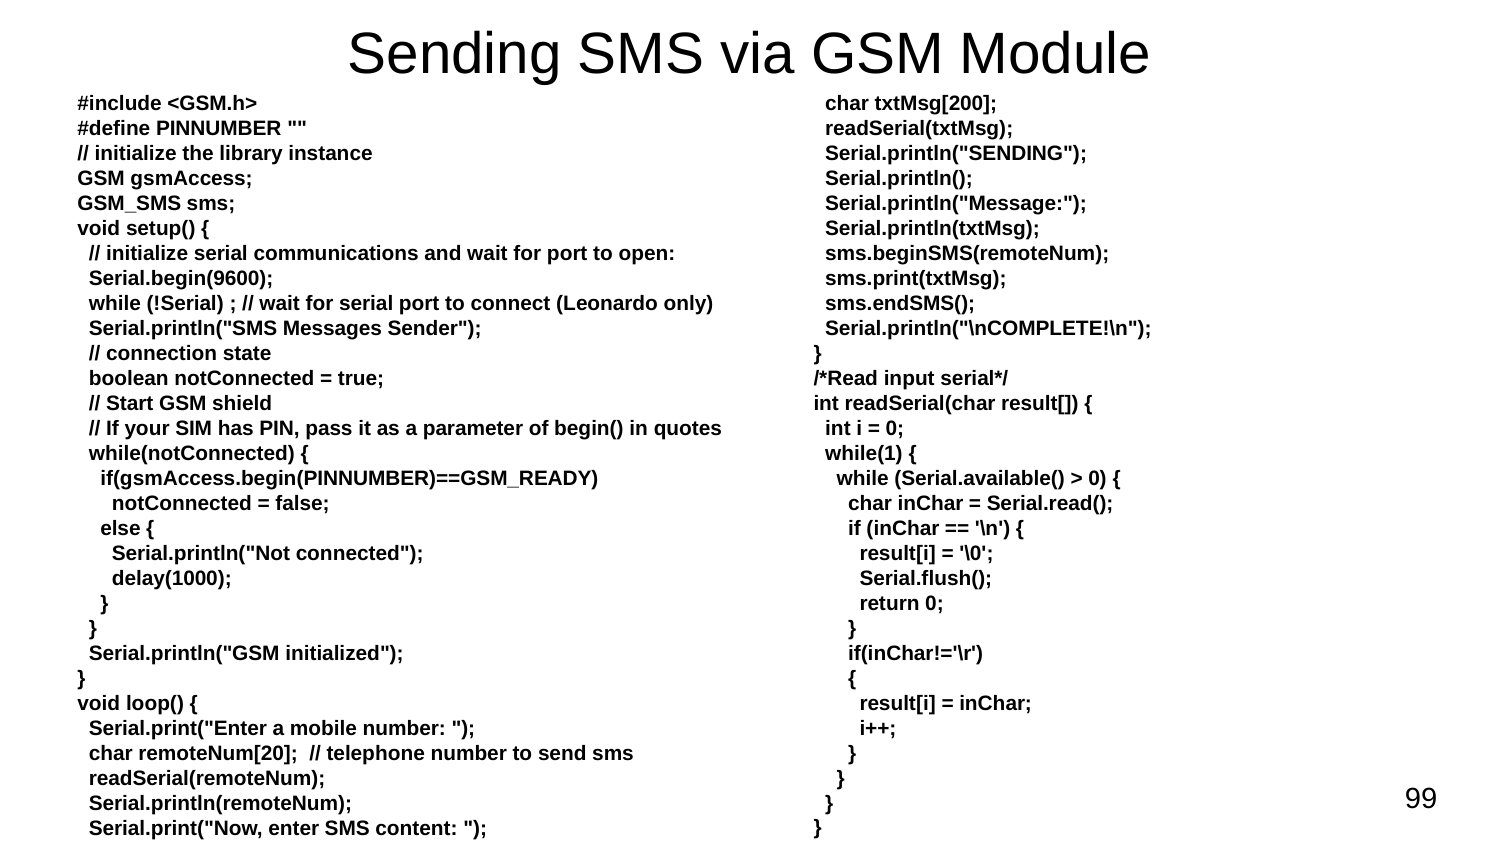

# Sending SMS via GSM Module
#include <GSM.h>
#define PINNUMBER ""
// initialize the library instance
GSM gsmAccess;
GSM_SMS sms;
void setup() {
  // initialize serial communications and wait for port to open:
  Serial.begin(9600);
  while (!Serial) ; // wait for serial port to connect (Leonardo only)
  Serial.println("SMS Messages Sender");
  // connection state
  boolean notConnected = true;
  // Start GSM shield
  // If your SIM has PIN, pass it as a parameter of begin() in quotes
  while(notConnected) {
    if(gsmAccess.begin(PINNUMBER)==GSM_READY)
      notConnected = false;
    else {
      Serial.println("Not connected");
      delay(1000);
    }
  }
  Serial.println("GSM initialized");
}
void loop() {
  Serial.print("Enter a mobile number: ");
  char remoteNum[20];  // telephone number to send sms
  readSerial(remoteNum);
  Serial.println(remoteNum);
  Serial.print("Now, enter SMS content: ");

  char txtMsg[200];
  readSerial(txtMsg);
  Serial.println("SENDING");
  Serial.println();
  Serial.println("Message:");
  Serial.println(txtMsg);
  sms.beginSMS(remoteNum);
  sms.print(txtMsg);
  sms.endSMS();
  Serial.println("\nCOMPLETE!\n");
}
/*Read input serial*/
int readSerial(char result[]) {
  int i = 0;
  while(1) {
    while (Serial.available() > 0) {
      char inChar = Serial.read();
      if (inChar == '\n') {
        result[i] = '\0';
        Serial.flush();
        return 0;
      }
      if(inChar!='\r')
      {
        result[i] = inChar;
        i++;
      }
    }
  }
}

99